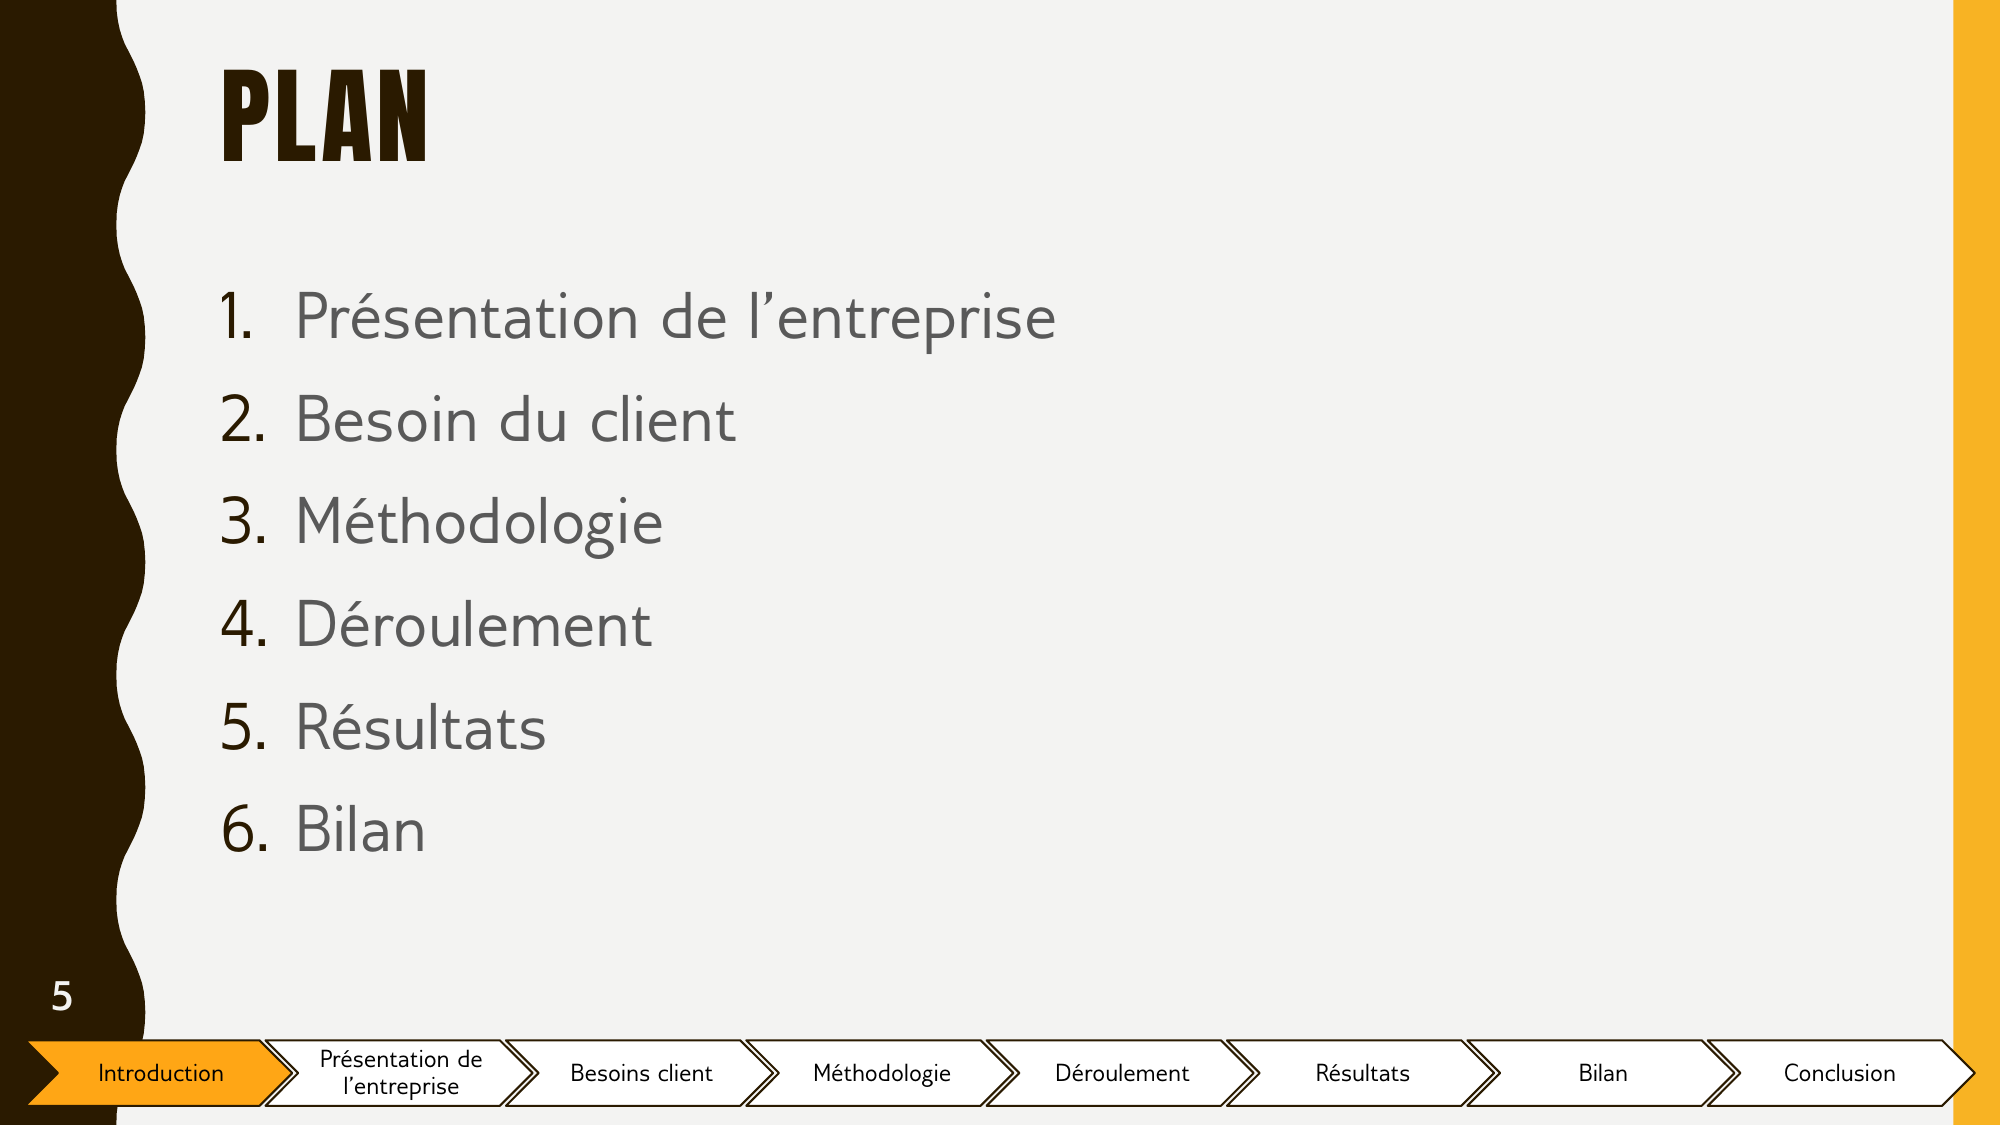

# Plan
Présentation de l’entreprise
Besoin du client
Méthodologie
Déroulement
Résultats
Bilan
5
Introduction
Présentation de l’entreprise
Besoins client
Méthodologie
Déroulement
Résultats
Bilan
Conclusion